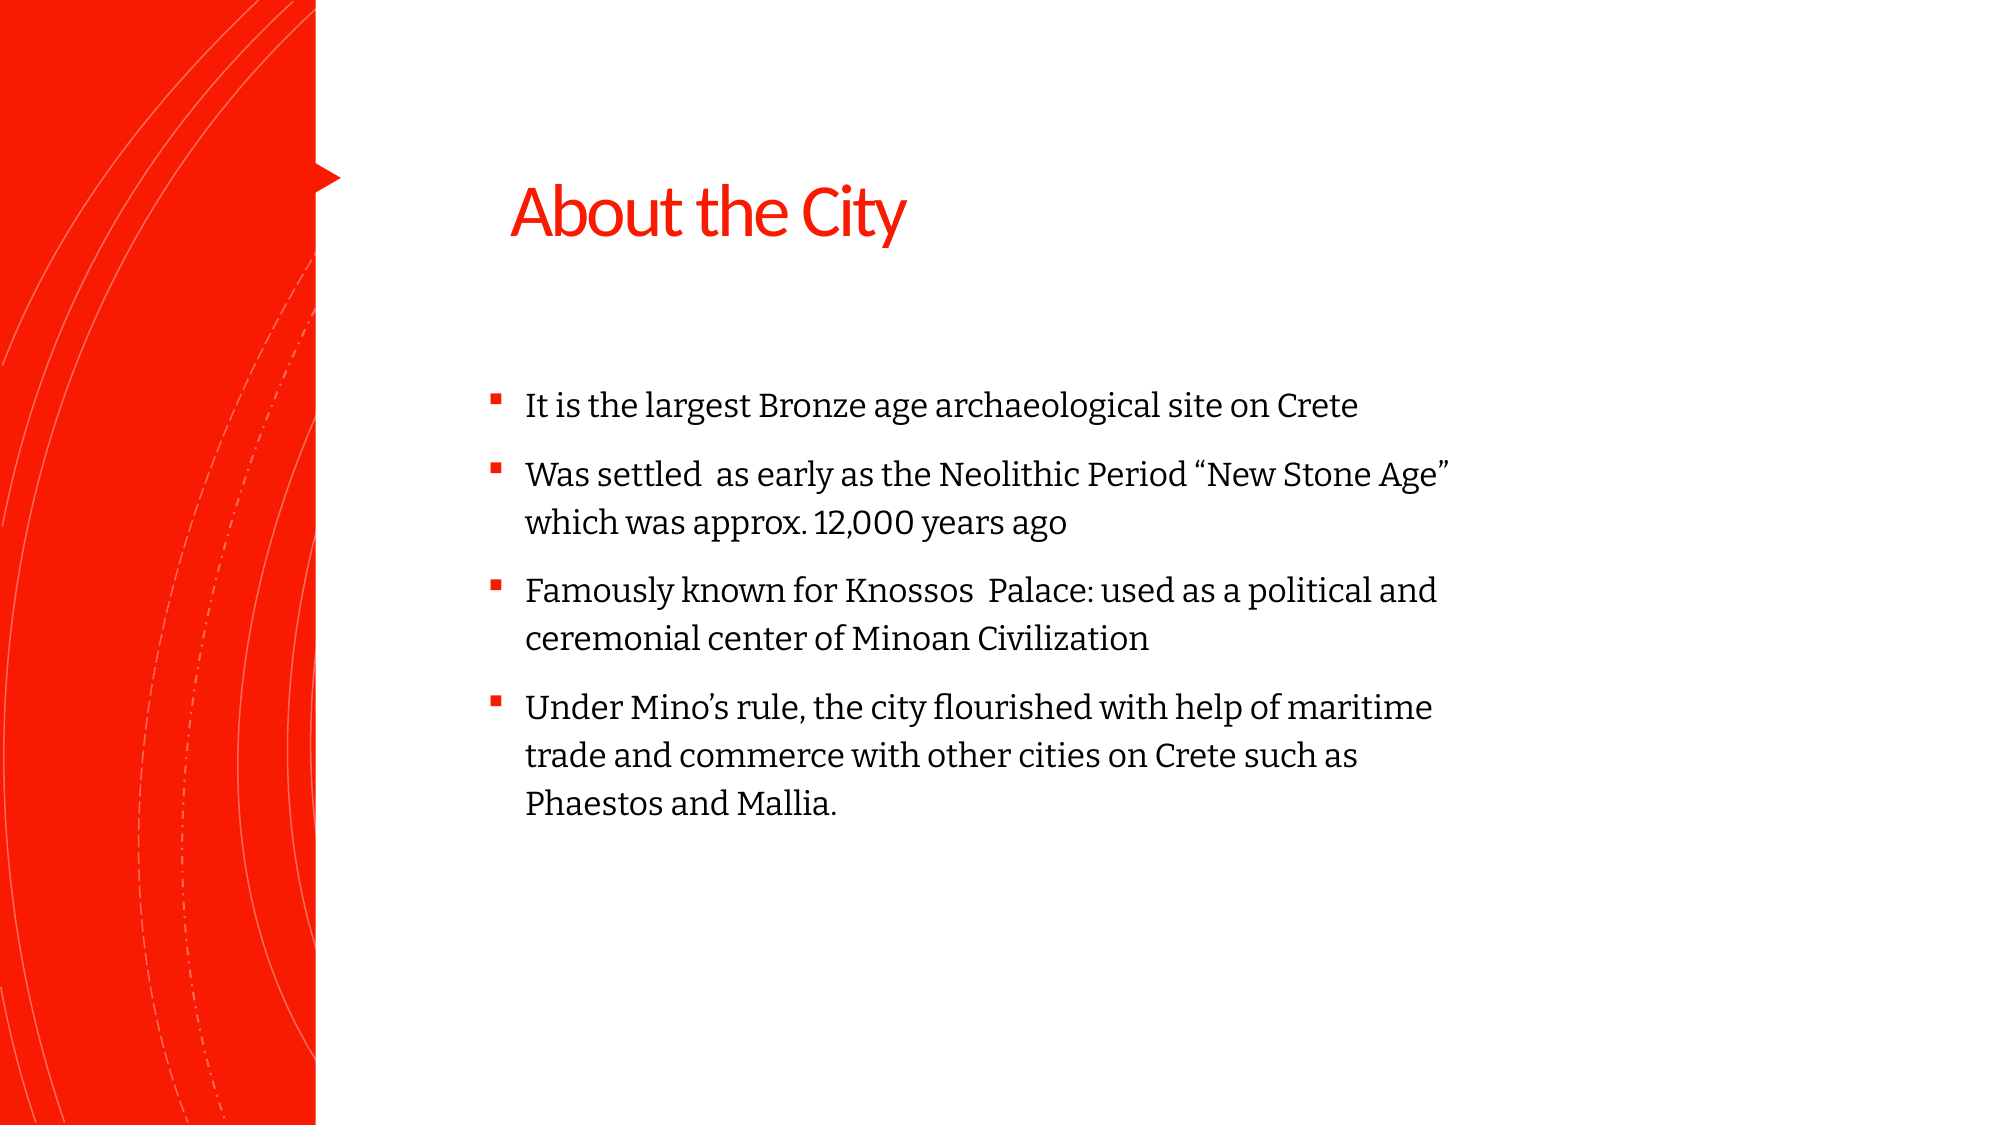

# About the City

It is the largest Bronze age archaeological site on Crete
Was settled  as early as the Neolithic Period “New Stone Age” which was approx. 12,000 years ago
Famously known for Knossos  Palace: used as a political and ceremonial center of Minoan Civilization
Under Mino’s rule, the city flourished with help of maritime trade and commerce with other cities on Crete such as Phaestos and Mallia.